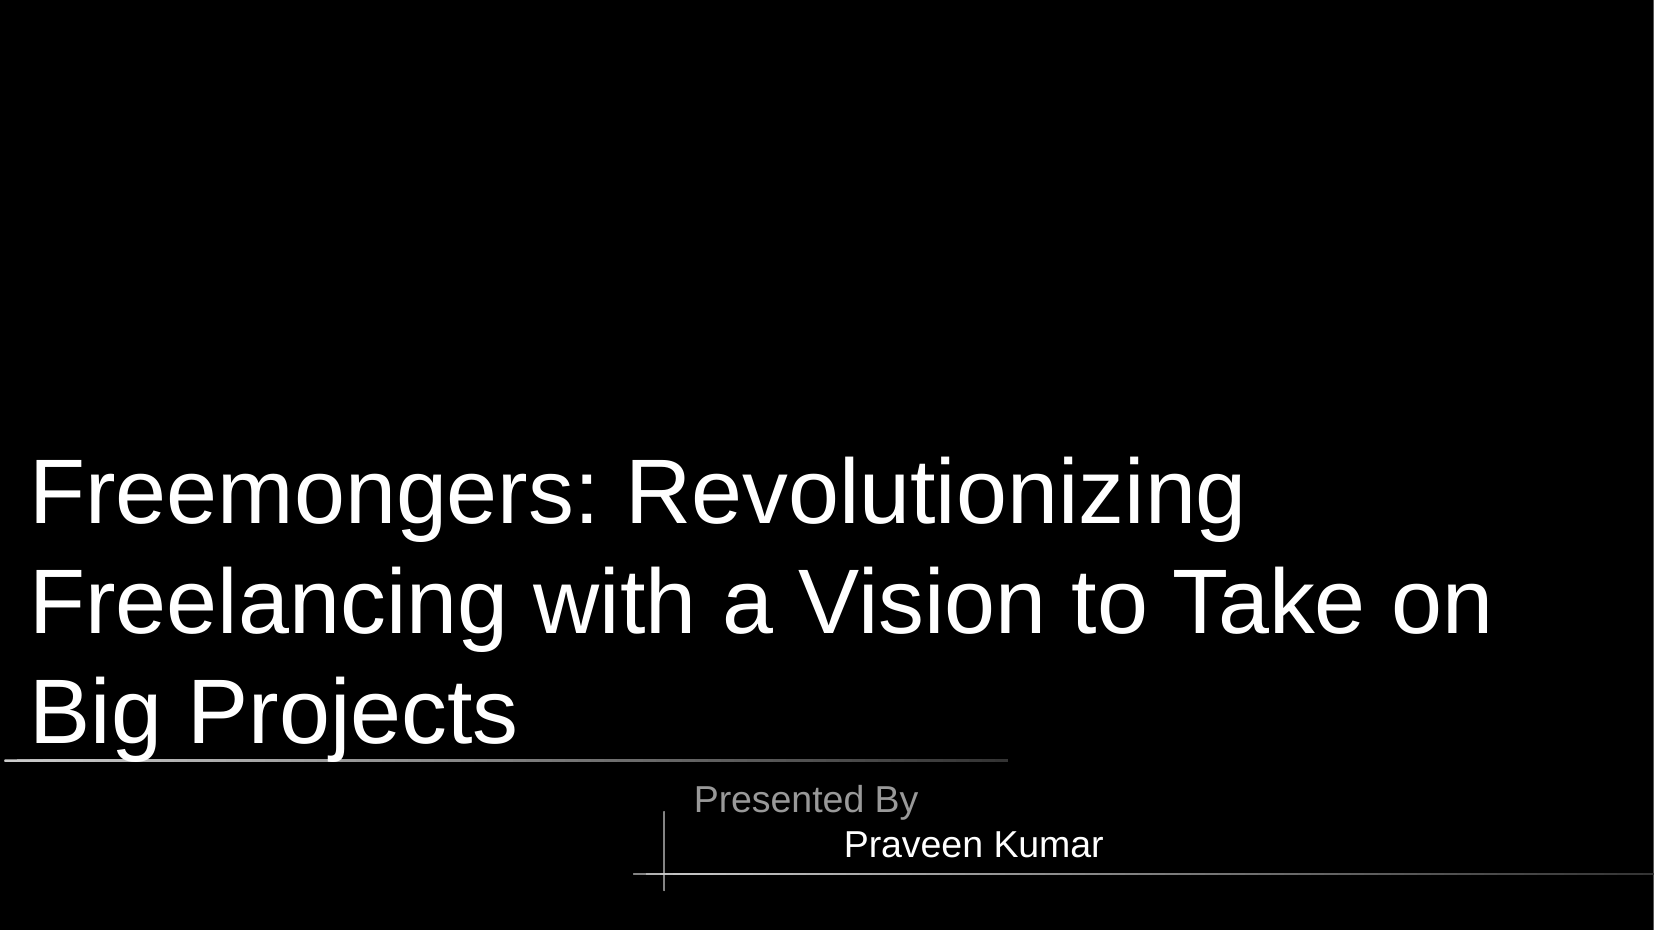

# Freemongers: Revolutionizing Freelancing with a Vision to Take on Big Projects
Presented By
	Praveen Kumar